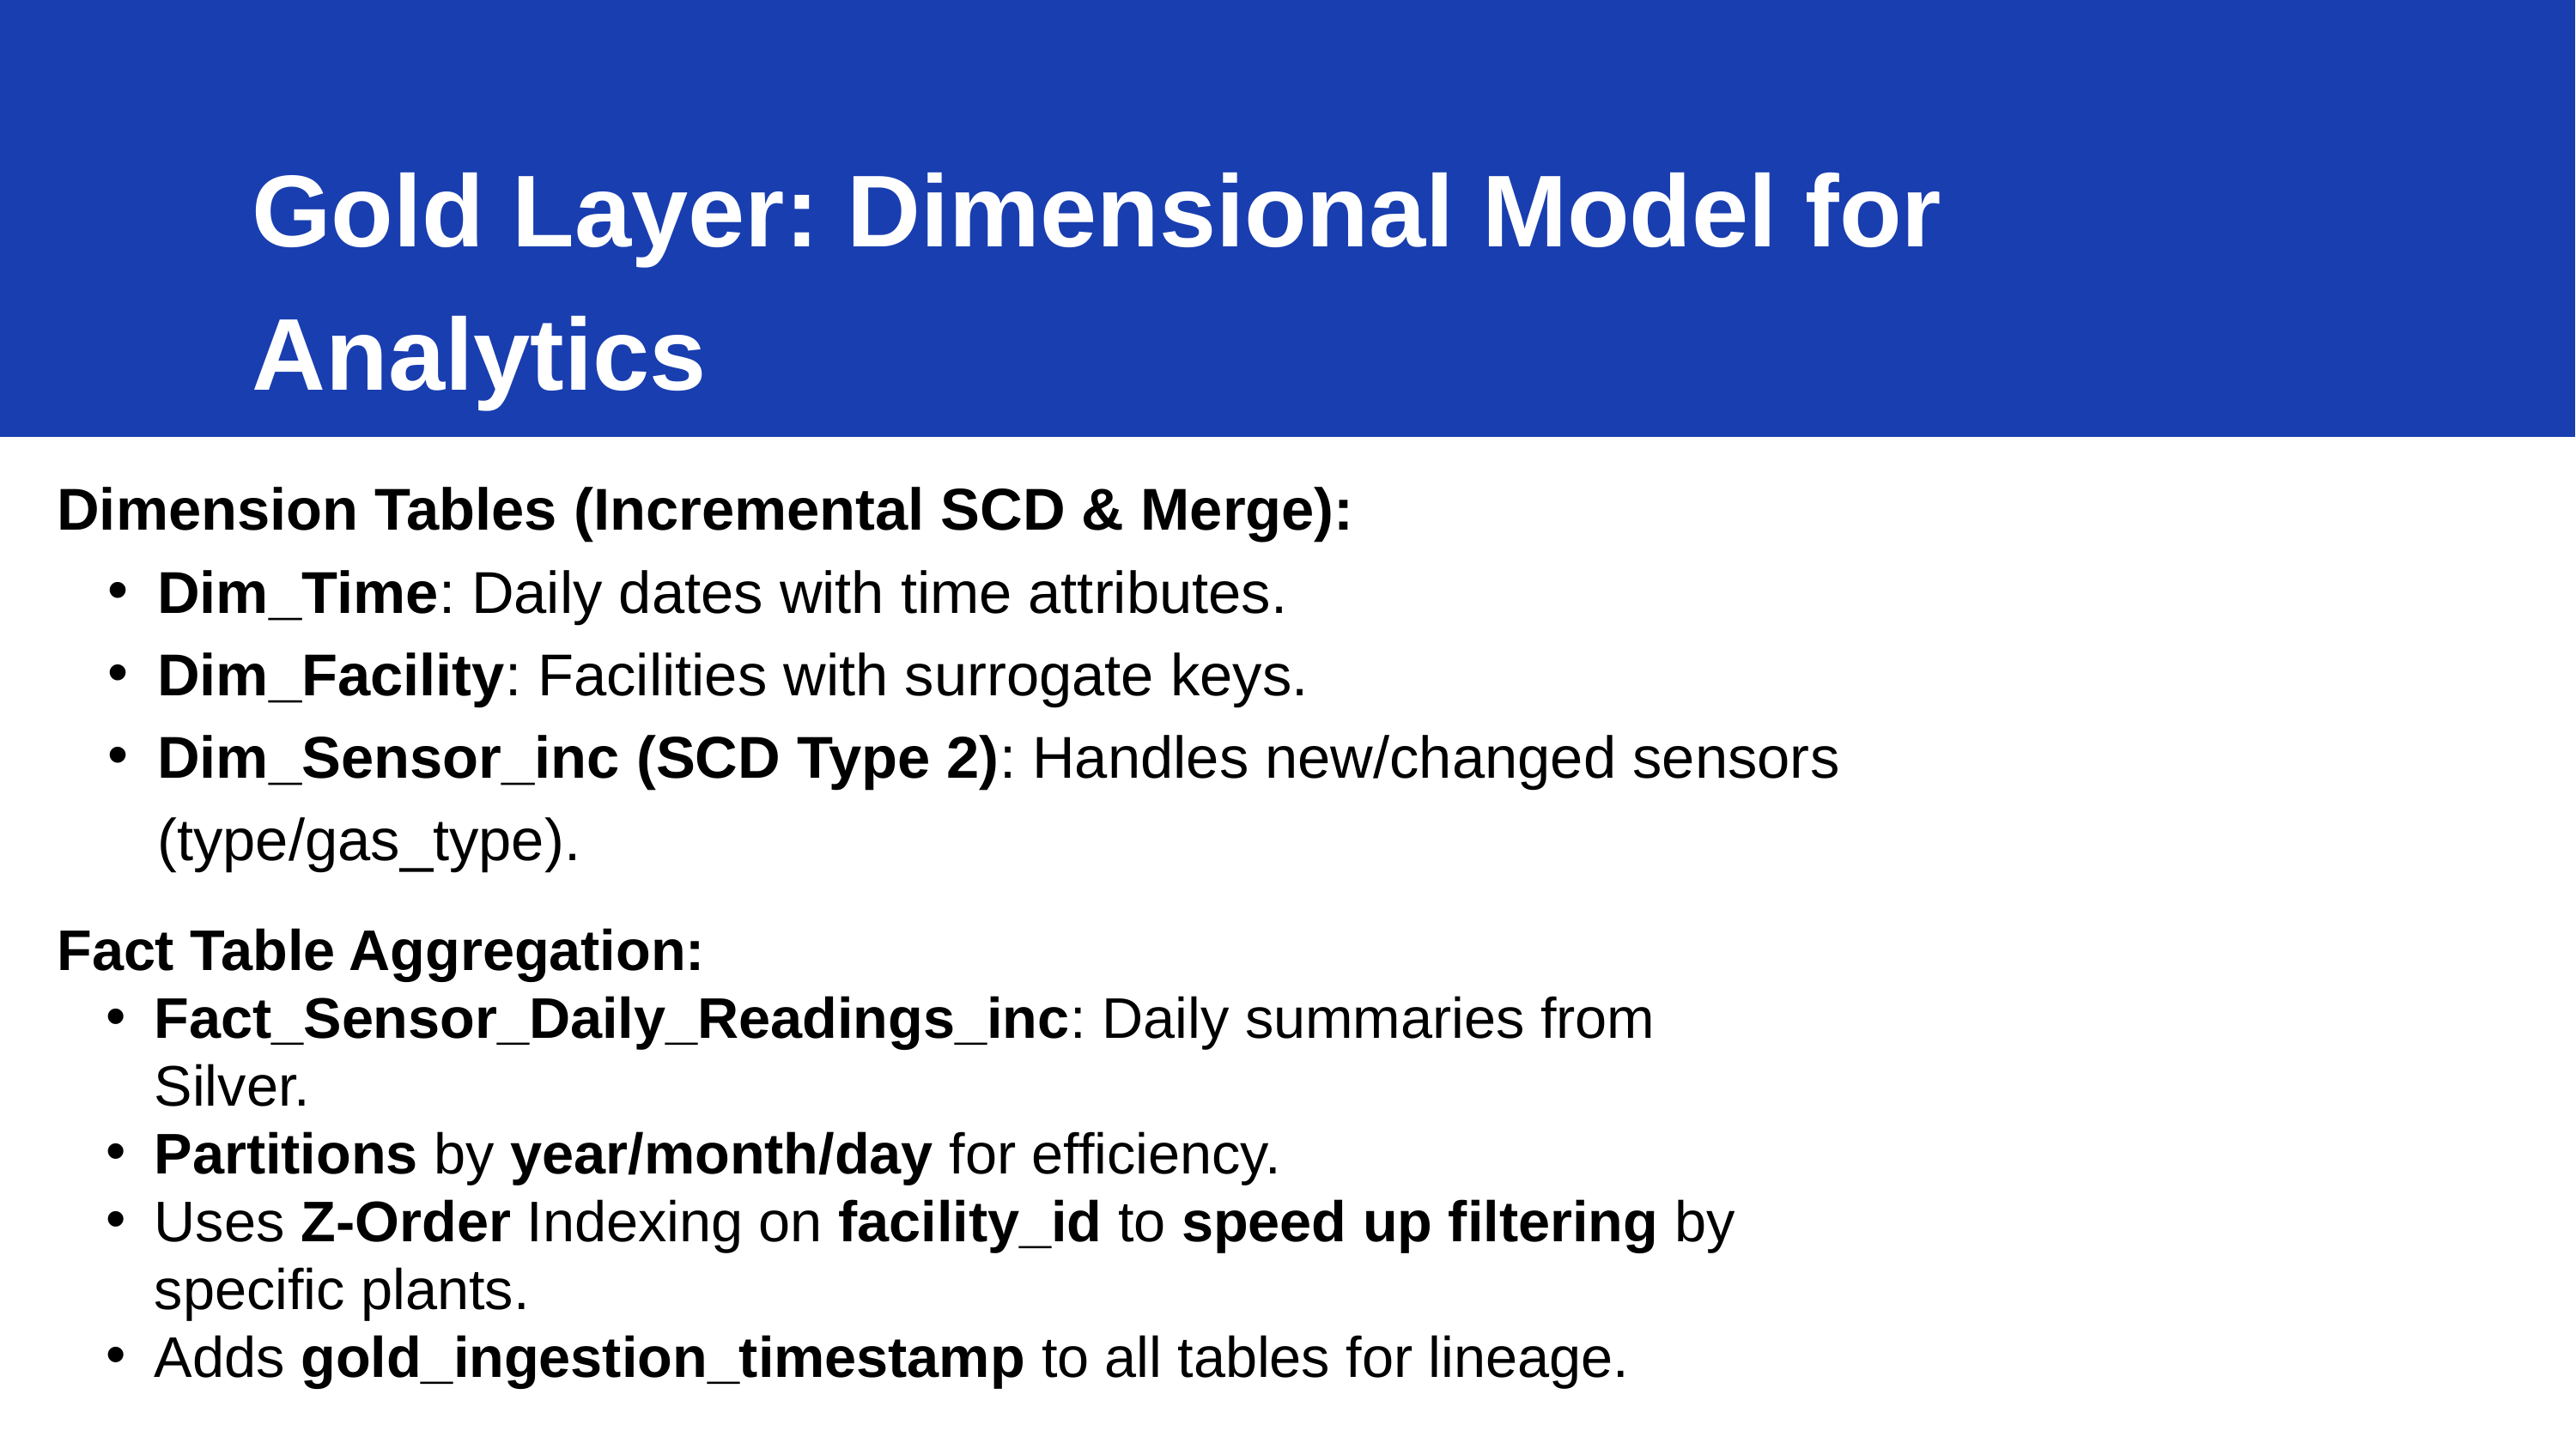

Gold Layer: Dimensional Model for Analytics
Dimension Tables (Incremental SCD & Merge):
Dim_Time: Daily dates with time attributes.
Dim_Facility: Facilities with surrogate keys.
Dim_Sensor_inc (SCD Type 2): Handles new/changed sensors (type/gas_type).
Fact Table Aggregation:
Fact_Sensor_Daily_Readings_inc: Daily summaries from Silver.
Partitions by year/month/day for efficiency.
Uses Z-Order Indexing on facility_id to speed up filtering by specific plants.
Adds gold_ingestion_timestamp to all tables for lineage.